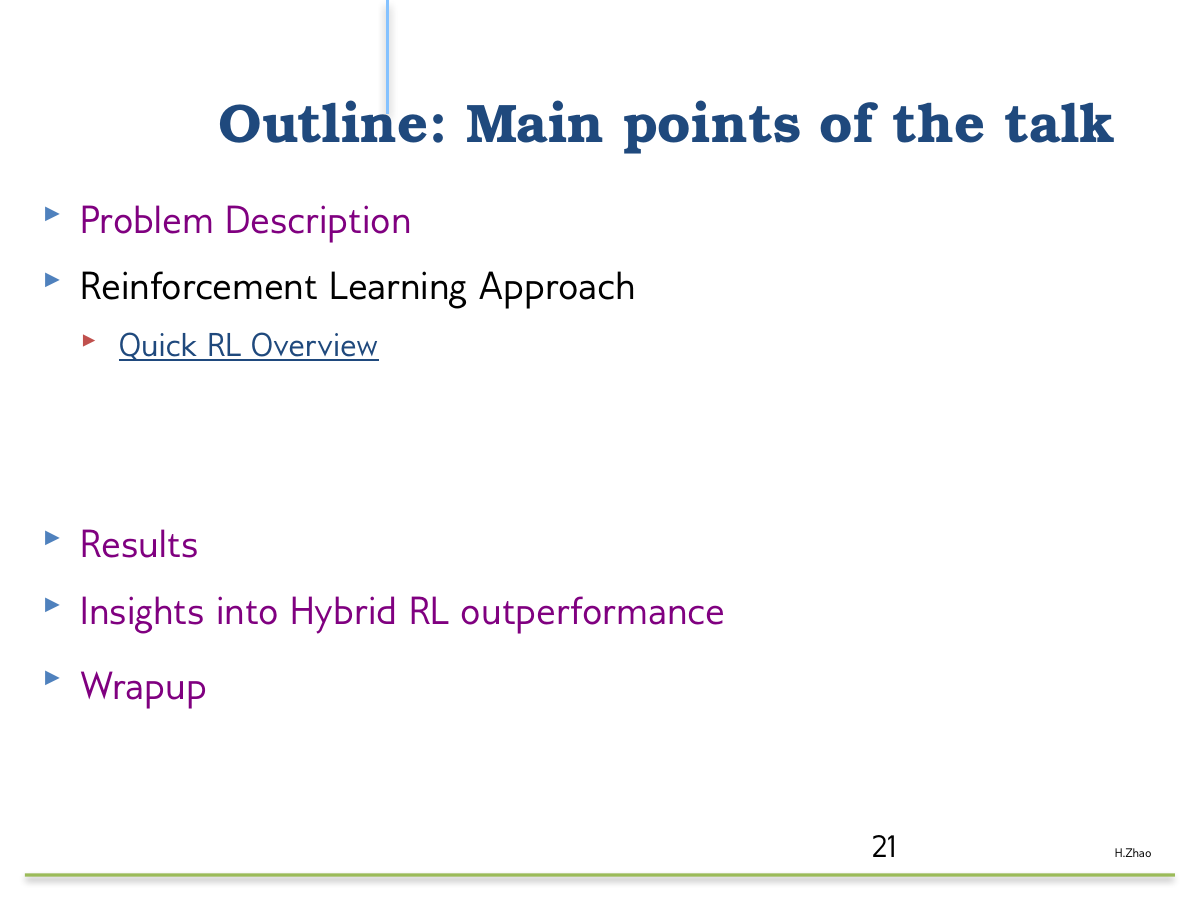

# Outline: Main points of the talk
Problem Description
Reinforcement Learning Approach
Quick RL Overview

Results
Insights into Hybrid RL outperformance
Wrapup

21